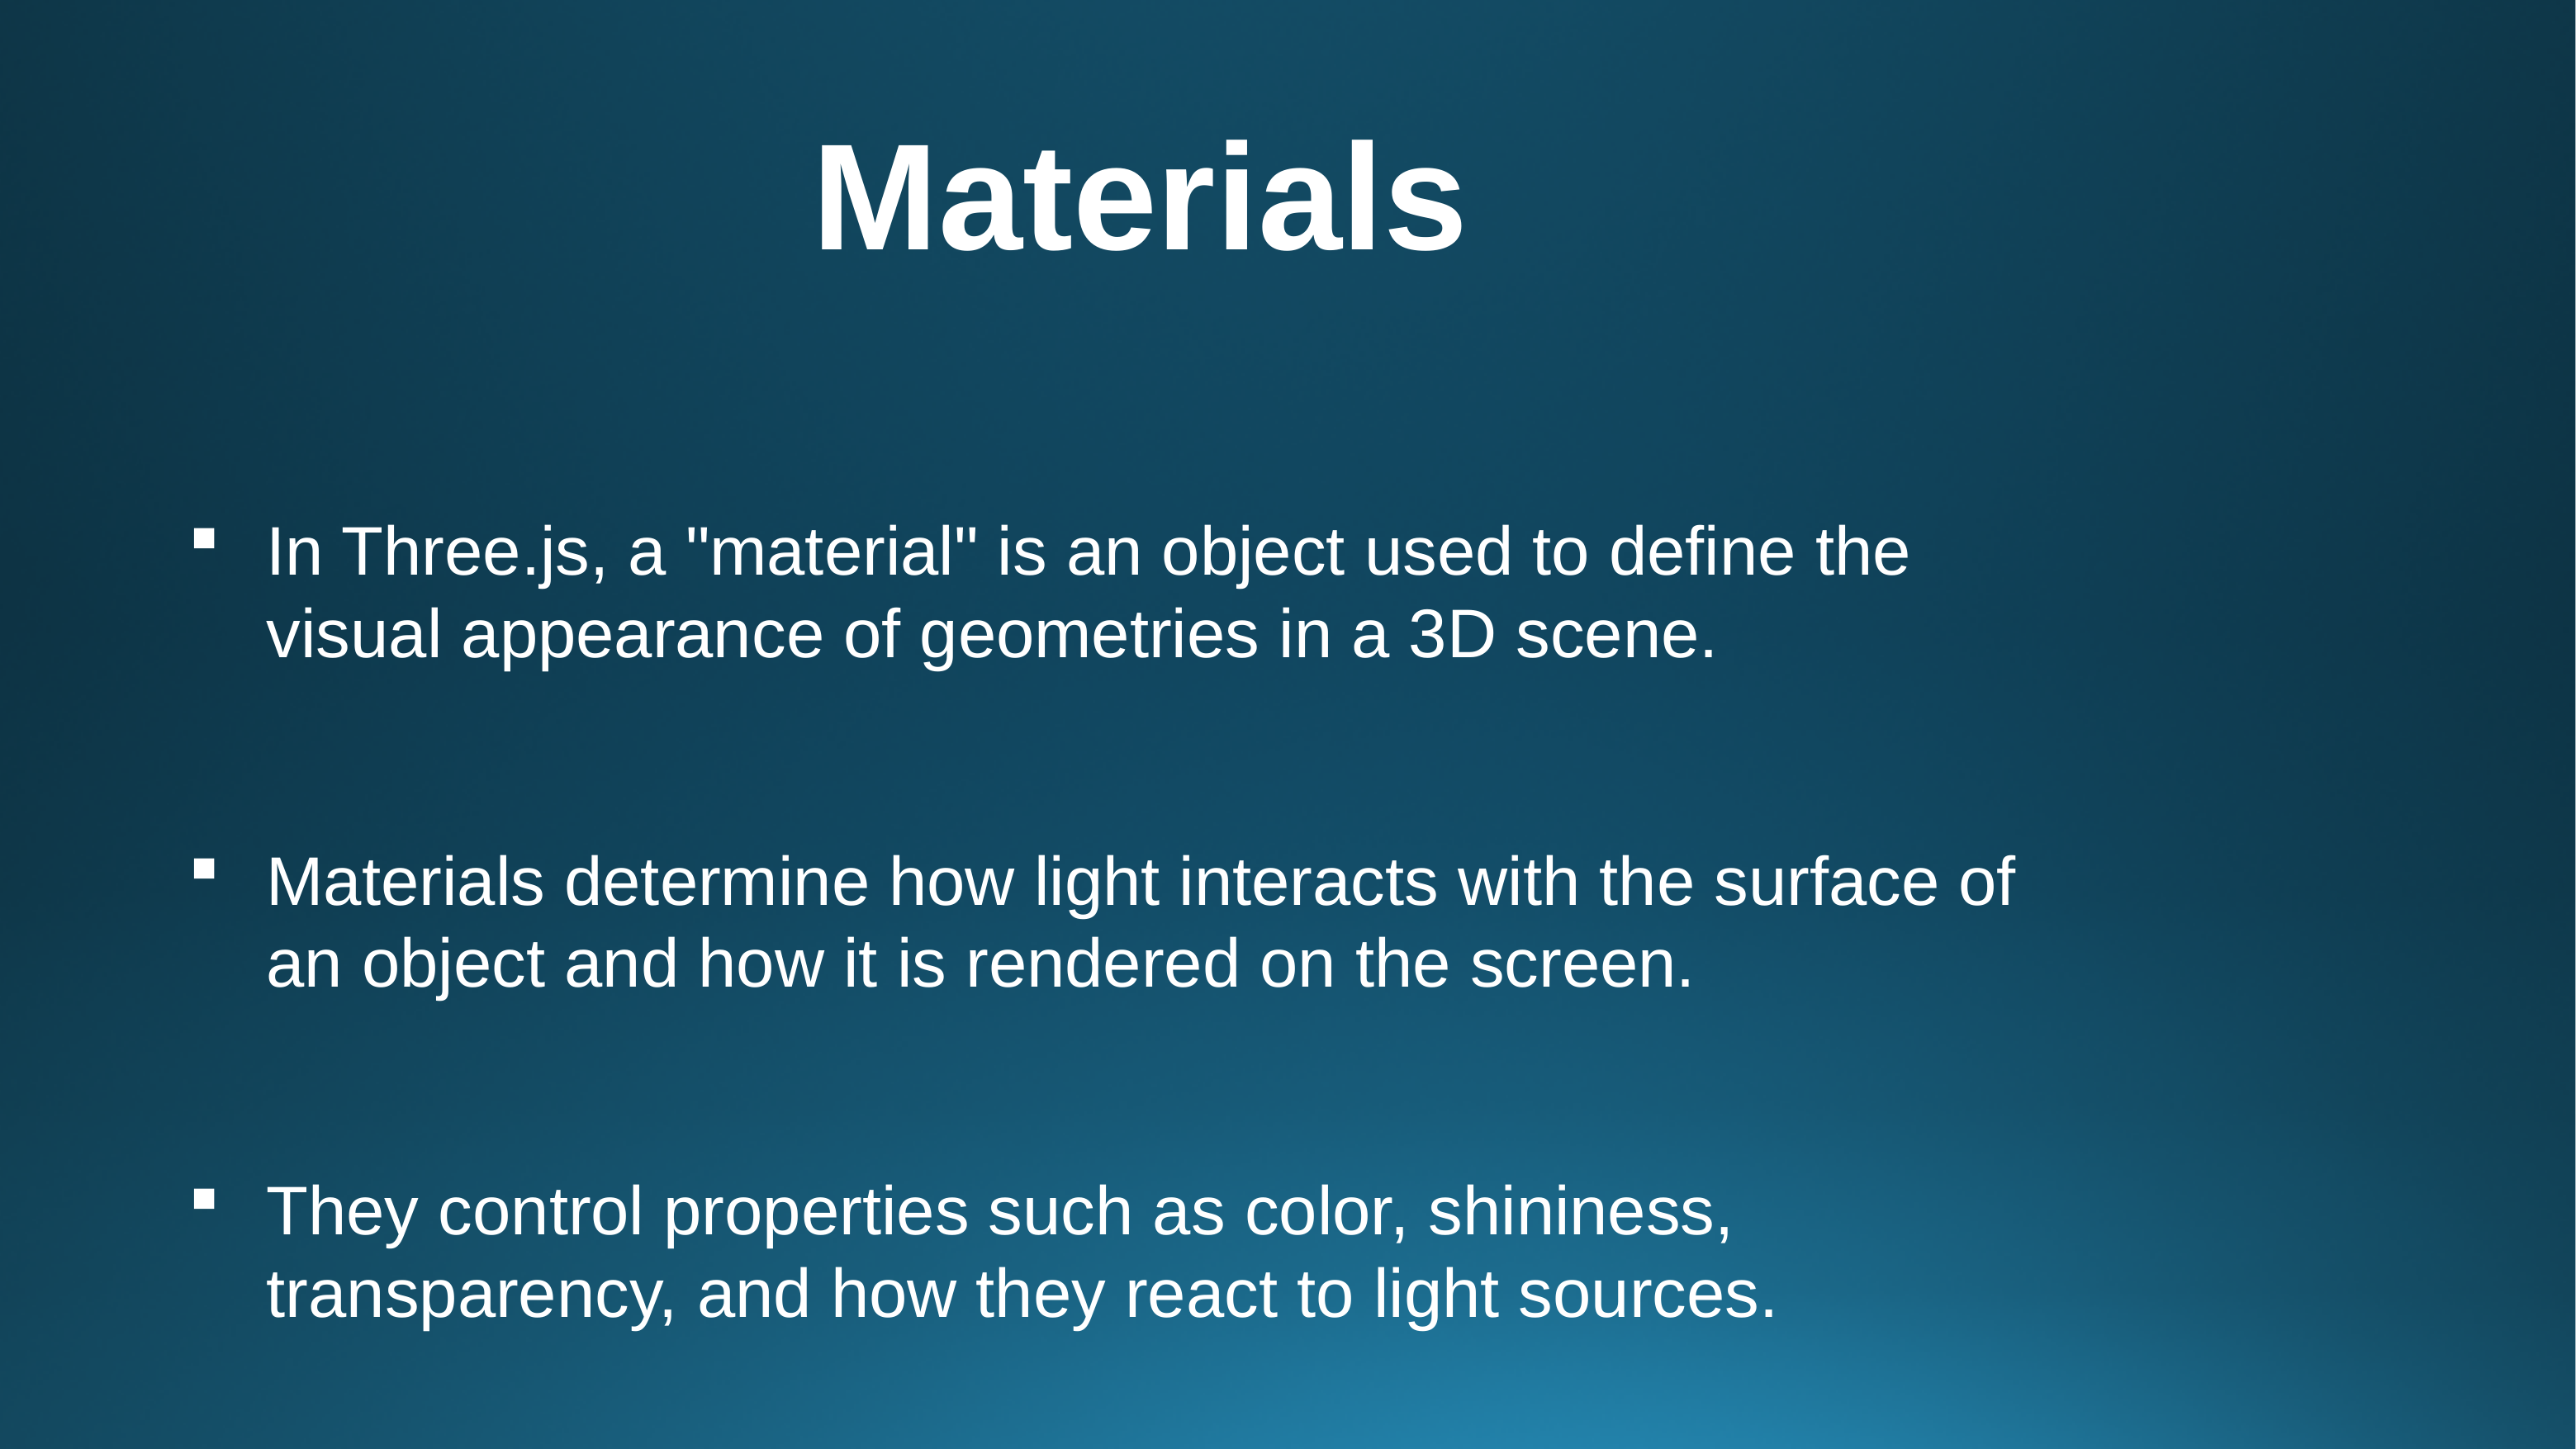

# Materials
In Three.js, a "material" is an object used to define the visual appearance of geometries in a 3D scene.

Materials determine how light interacts with the surface of an object and how it is rendered on the screen.

They control properties such as color, shininess, transparency, and how they react to light sources.